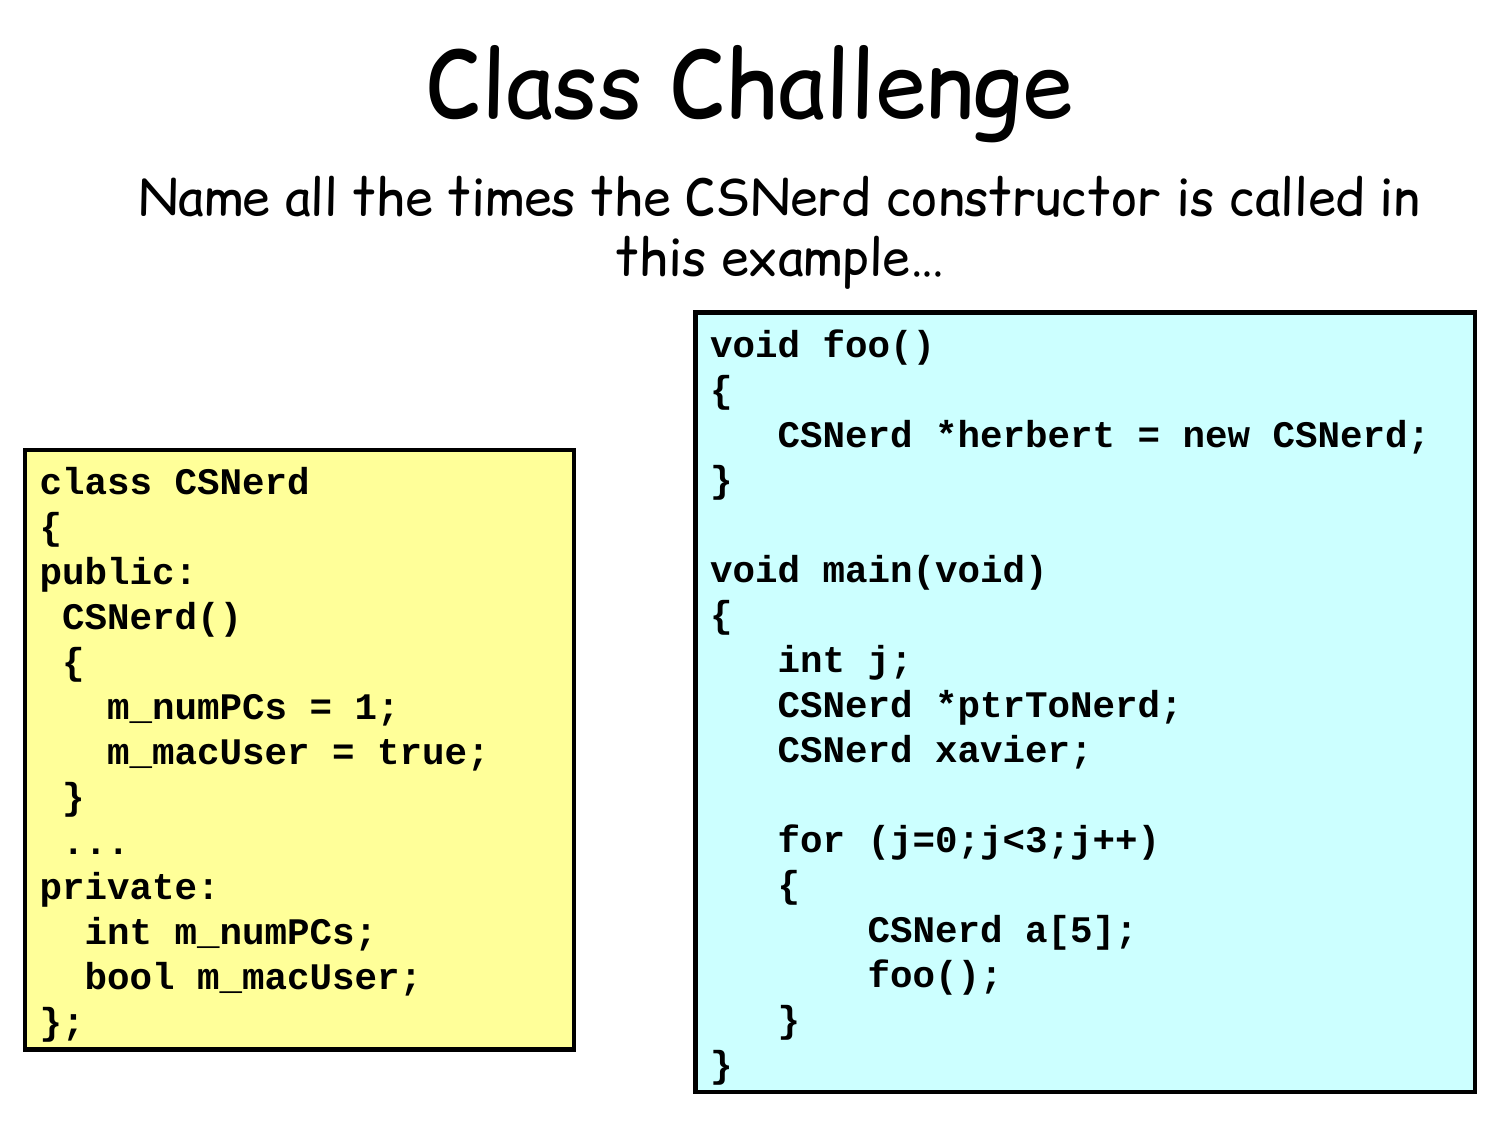

# Class Challenge
Name all the times the CSNerd constructor is called in this example…
void foo()
{
   CSNerd *herbert = new CSNerd;
}

void main(void)
{
   int j;
   CSNerd *ptrToNerd;
   CSNerd xavier;

   for (j=0;j<3;j++)
   {
       CSNerd a[5];
       foo();
   }
}
class CSNerd
{
public:
 CSNerd()
 {
   m_numPCs = 1;
   m_macUser = true;
 }
 ...
private:
  int m_numPCs;
  bool m_macUser;
};